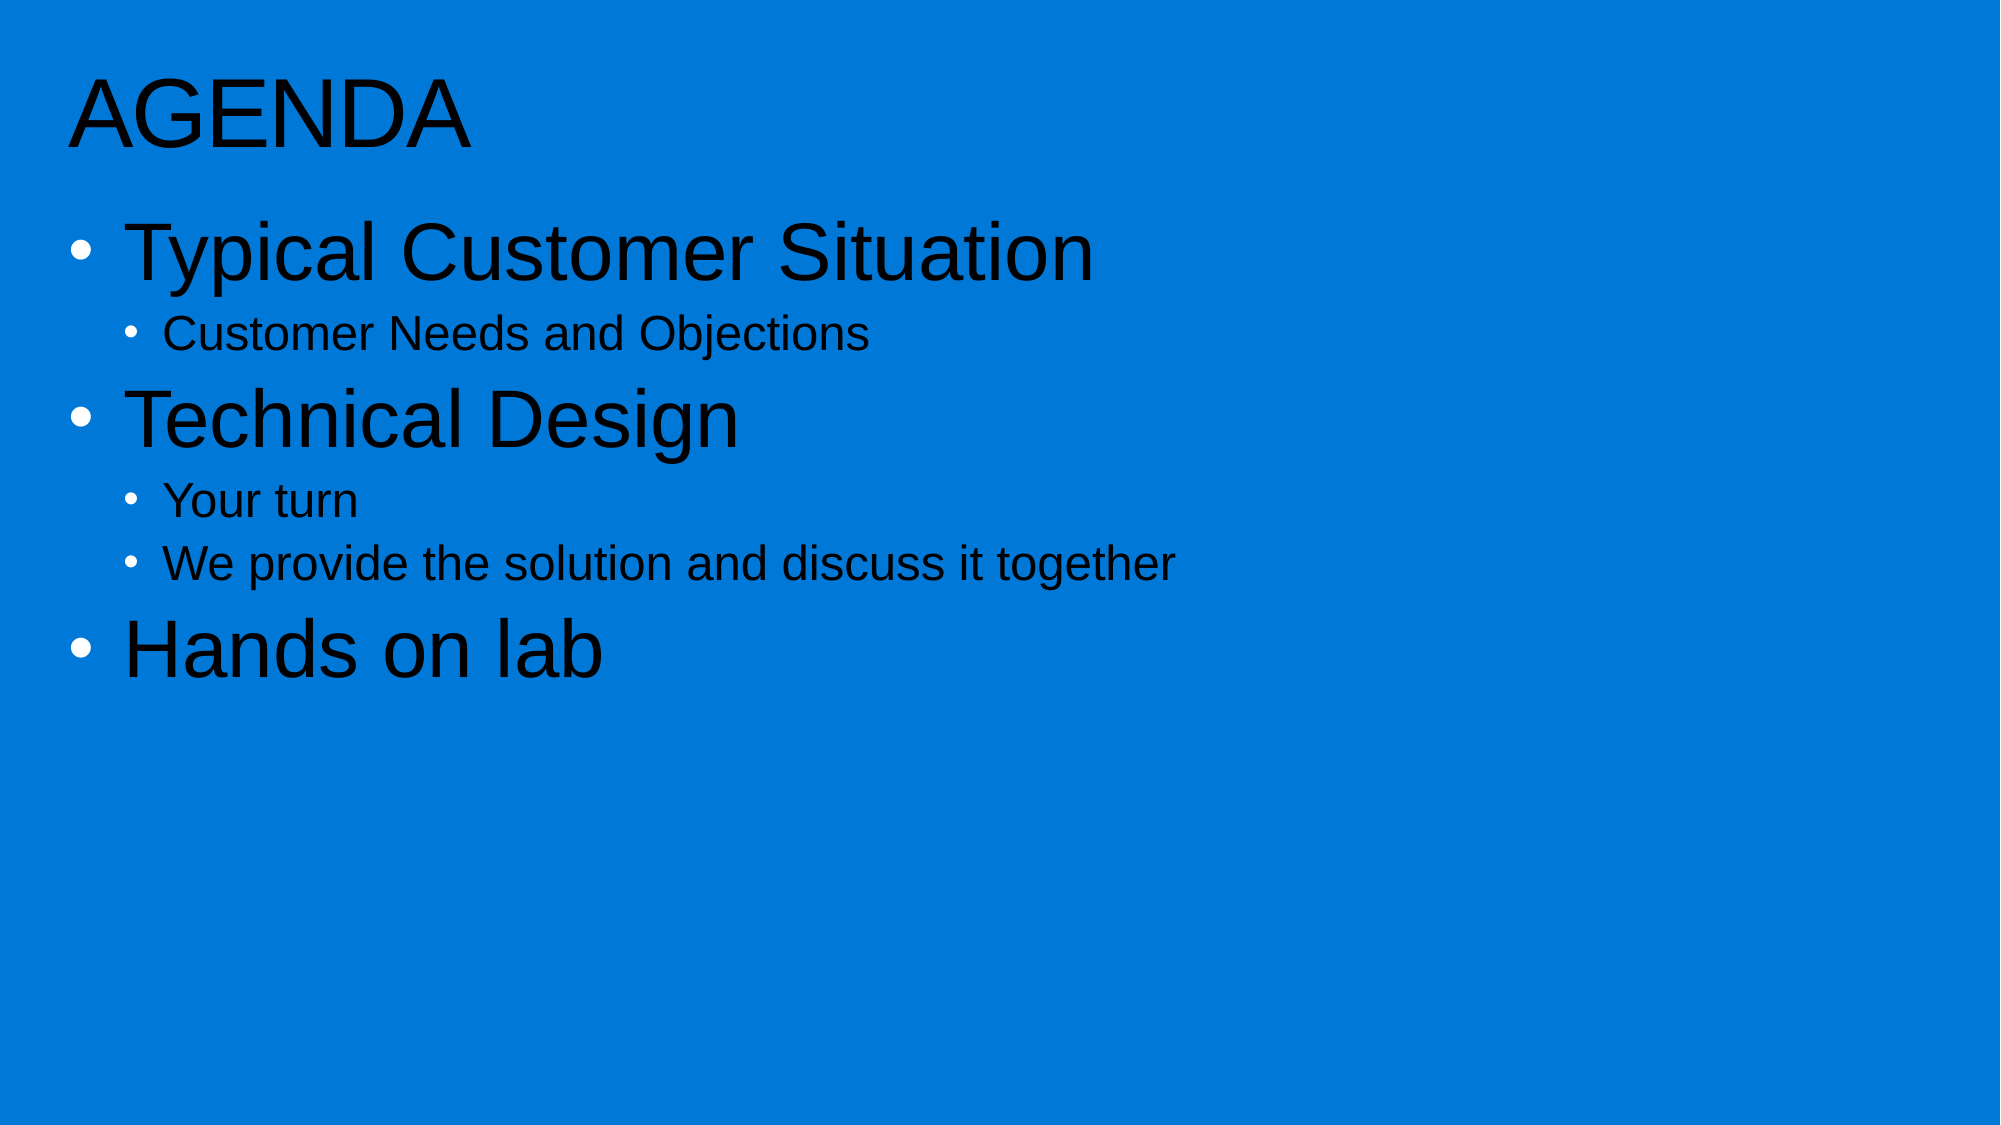

# AGENDA
Typical Customer Situation
Customer Needs and Objections
Technical Design
Your turn
We provide the solution and discuss it together
Hands on lab